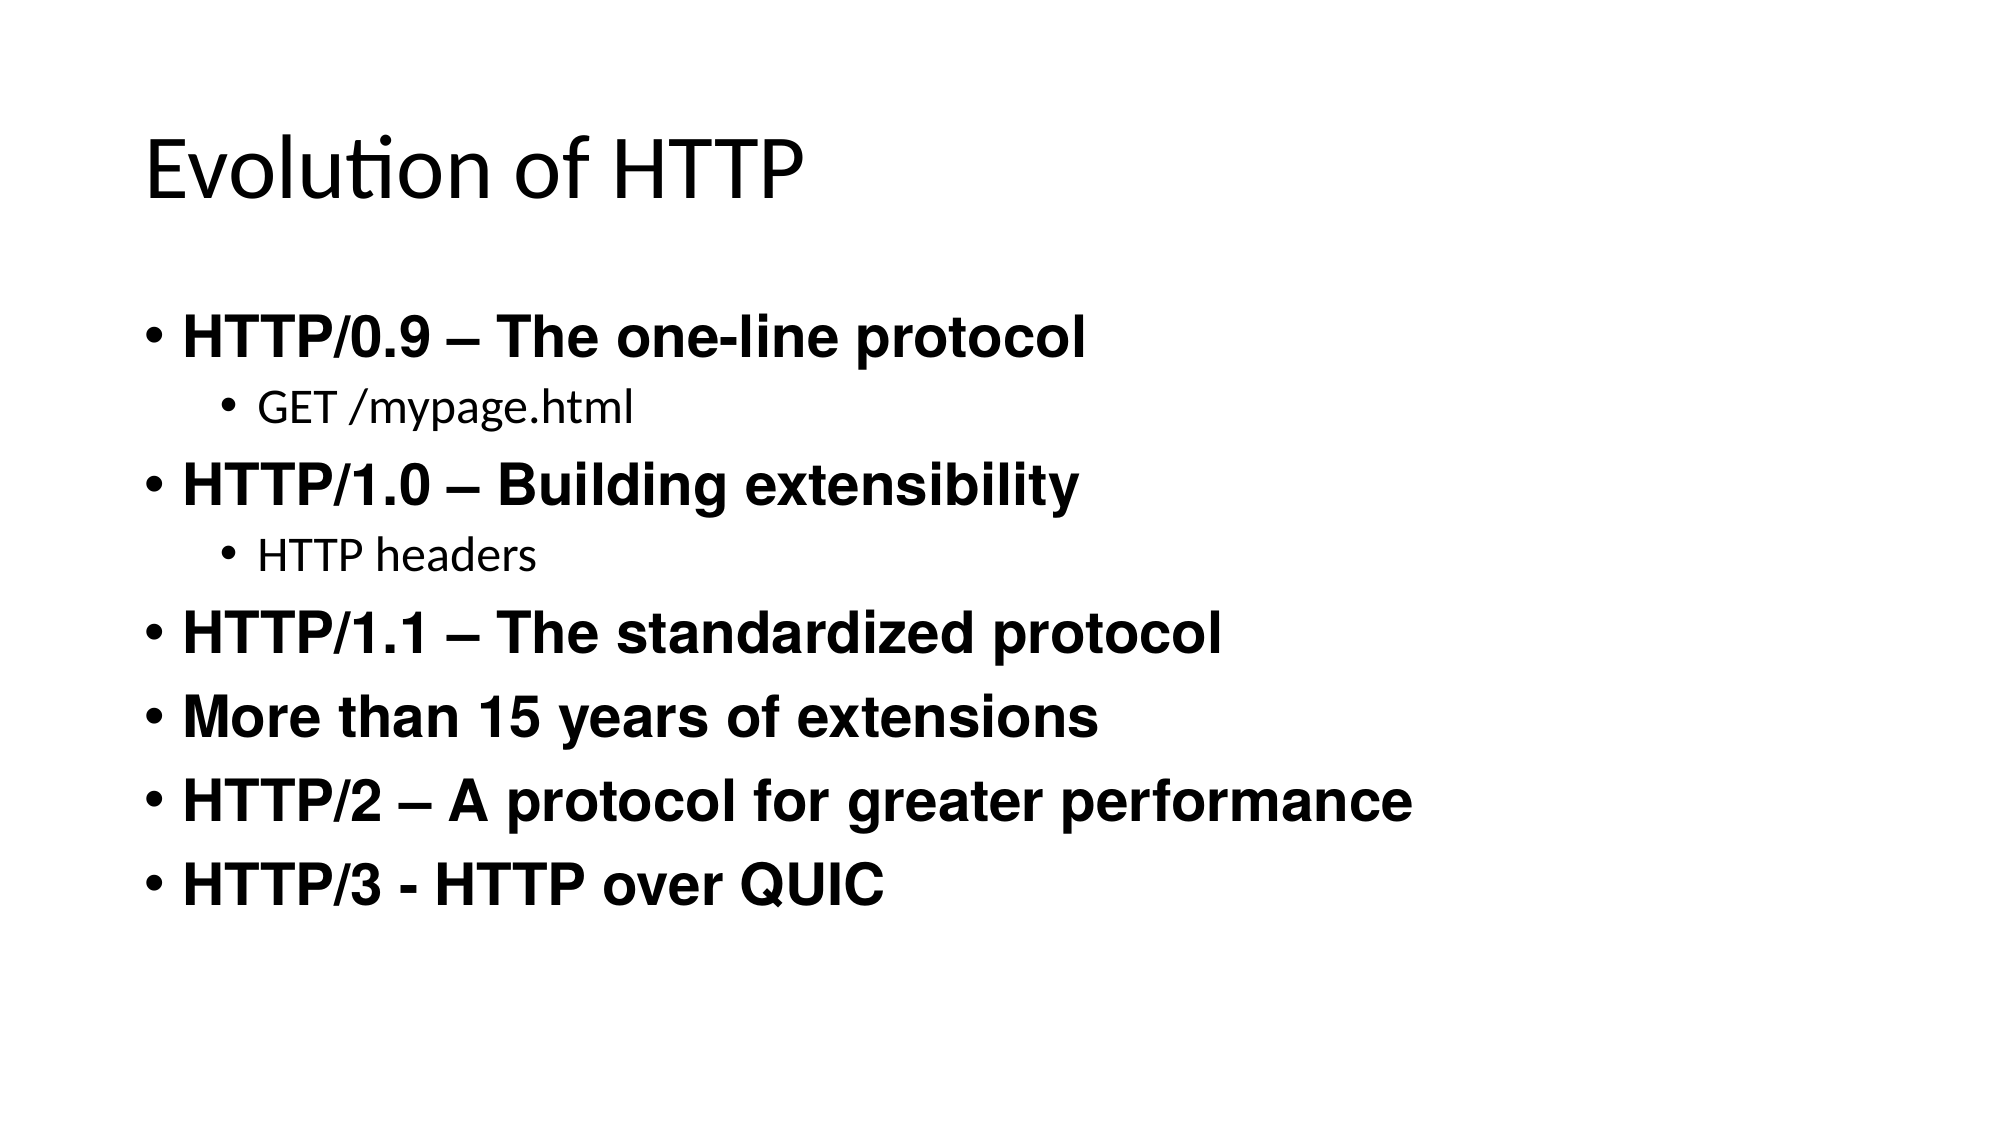

# Evolution of HTTP
HTTP/0.9 – The one-line protocol
GET /mypage.html
HTTP/1.0 – Building extensibility
HTTP headers
HTTP/1.1 – The standardized protocol
More than 15 years of extensions
HTTP/2 – A protocol for greater performance
HTTP/3 - HTTP over QUIC